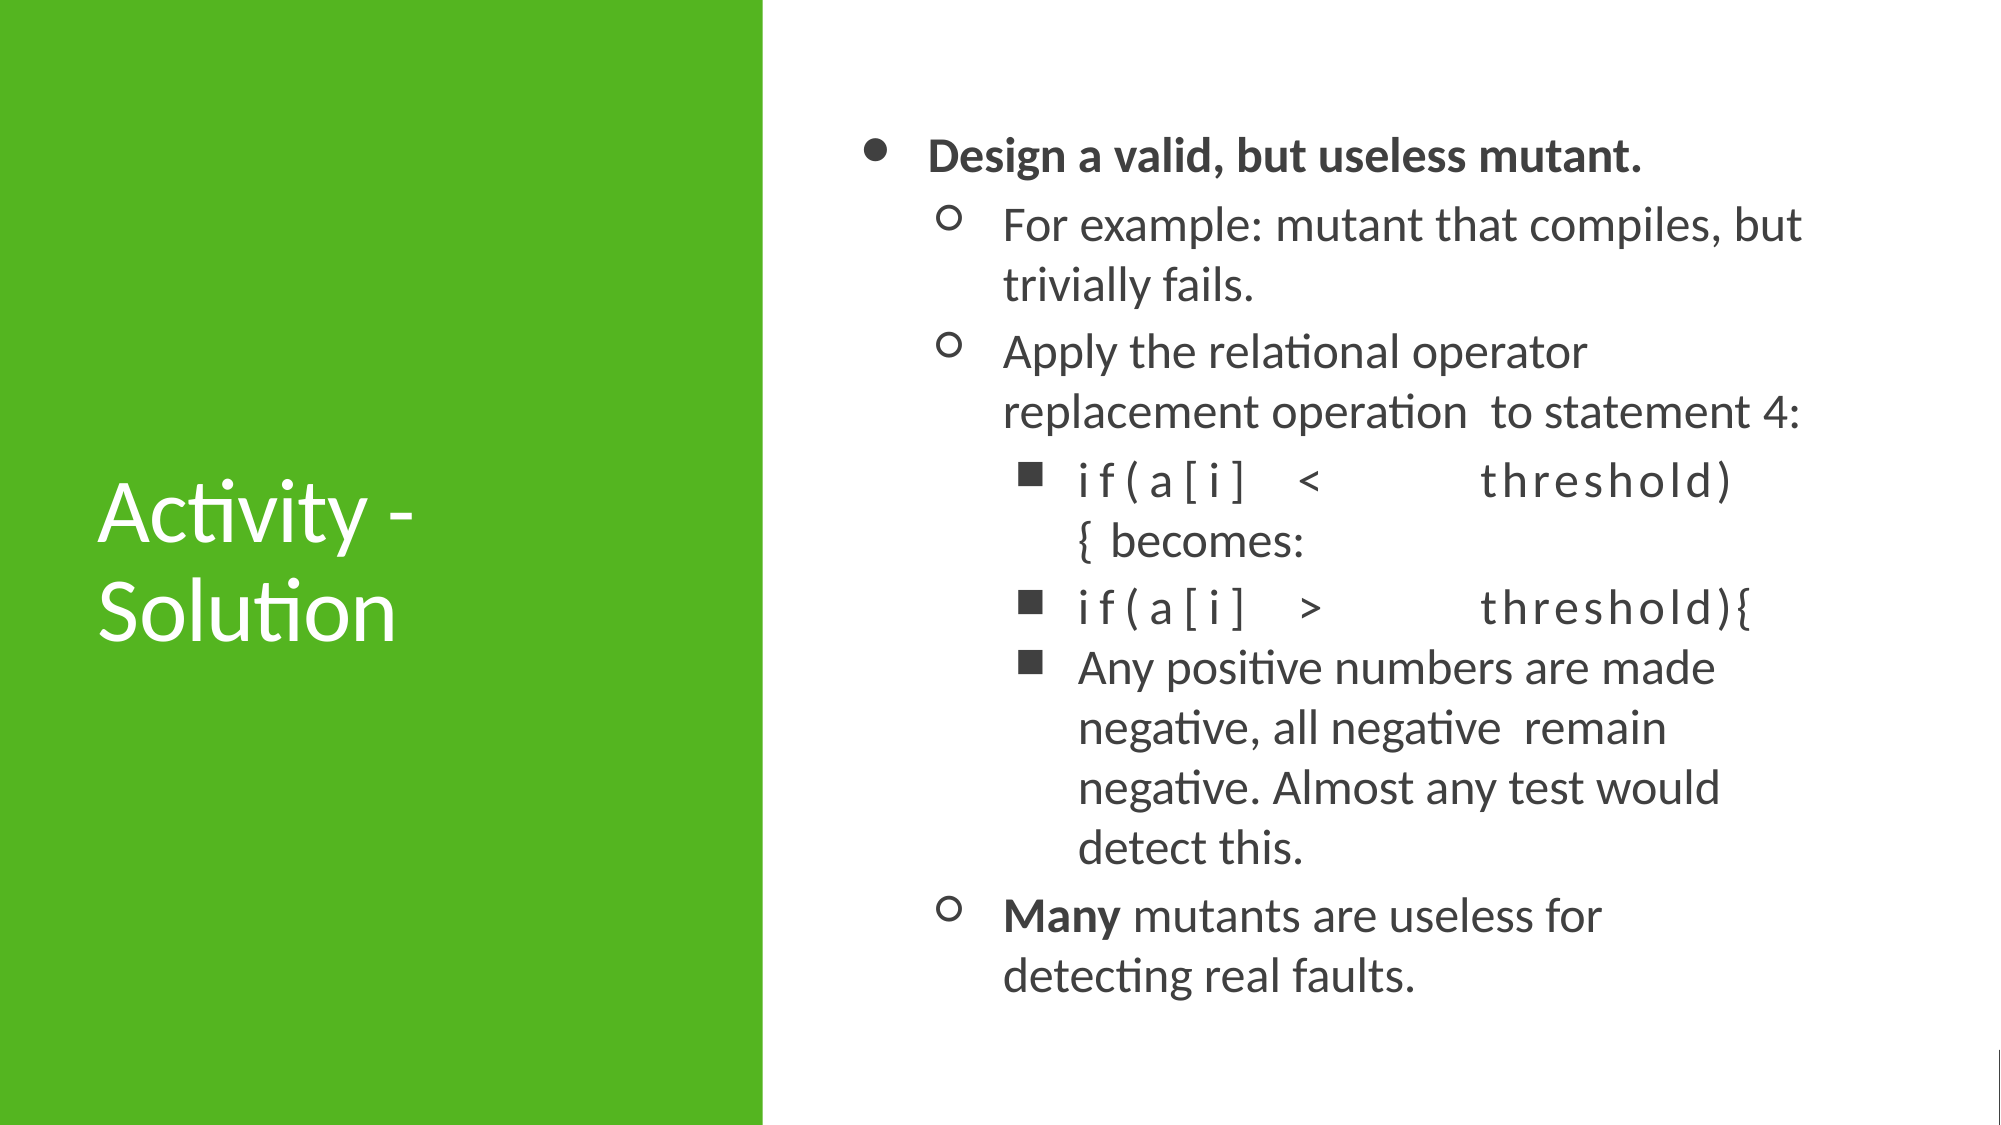

# Activity - Solution
Design a valid, but useless mutant.
For example: mutant that compiles, but trivially fails.
Apply the relational operator replacement operation  to statement 4:
if(a[i]	<	threshold){ becomes:
if(a[i]	>	threshold){
Any positive numbers are made negative, all negative  remain negative. Almost any test would detect this.
Many mutants are useless for detecting real faults.